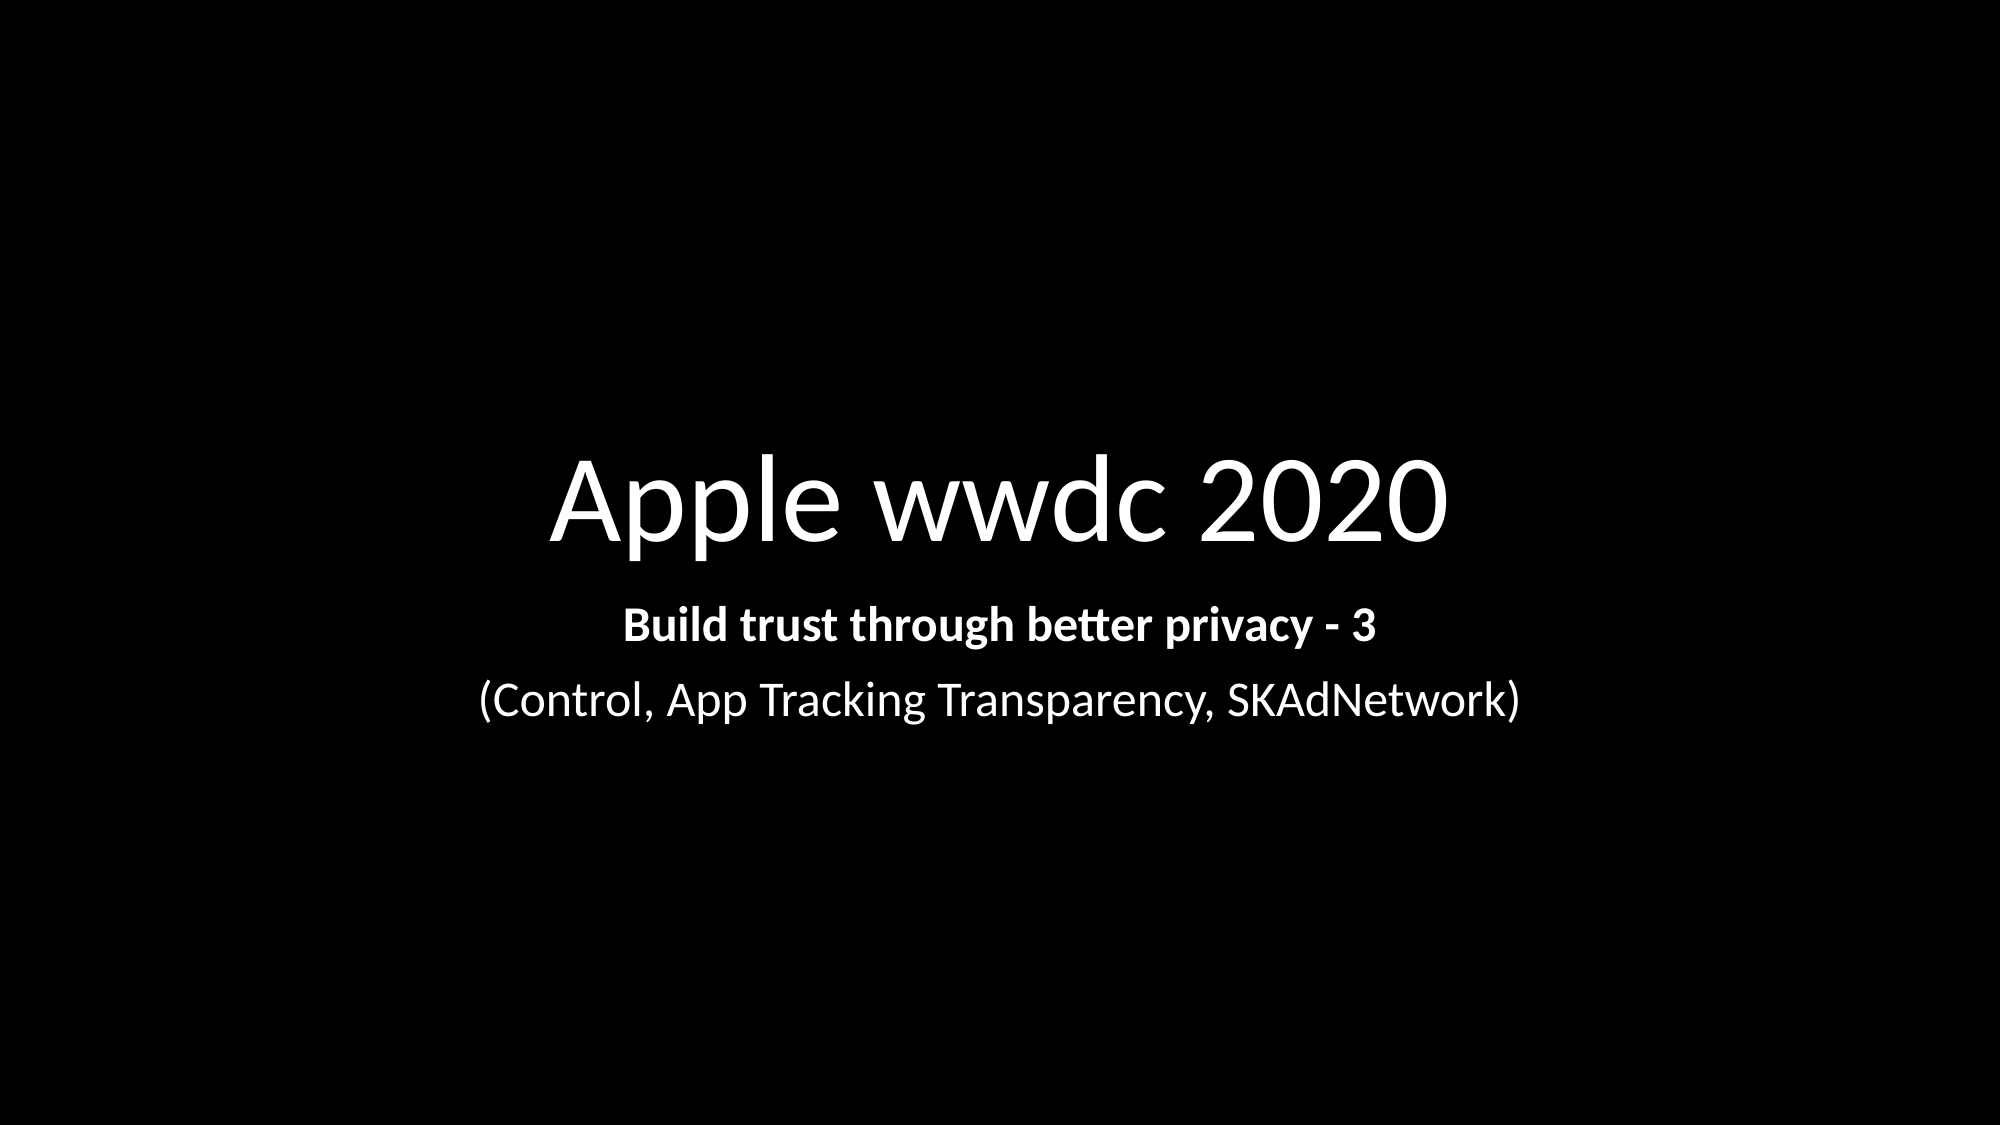

# Apple wwdc 2020
Build trust through better privacy - 3
(Control, App Tracking Transparency, SKAdNetwork)